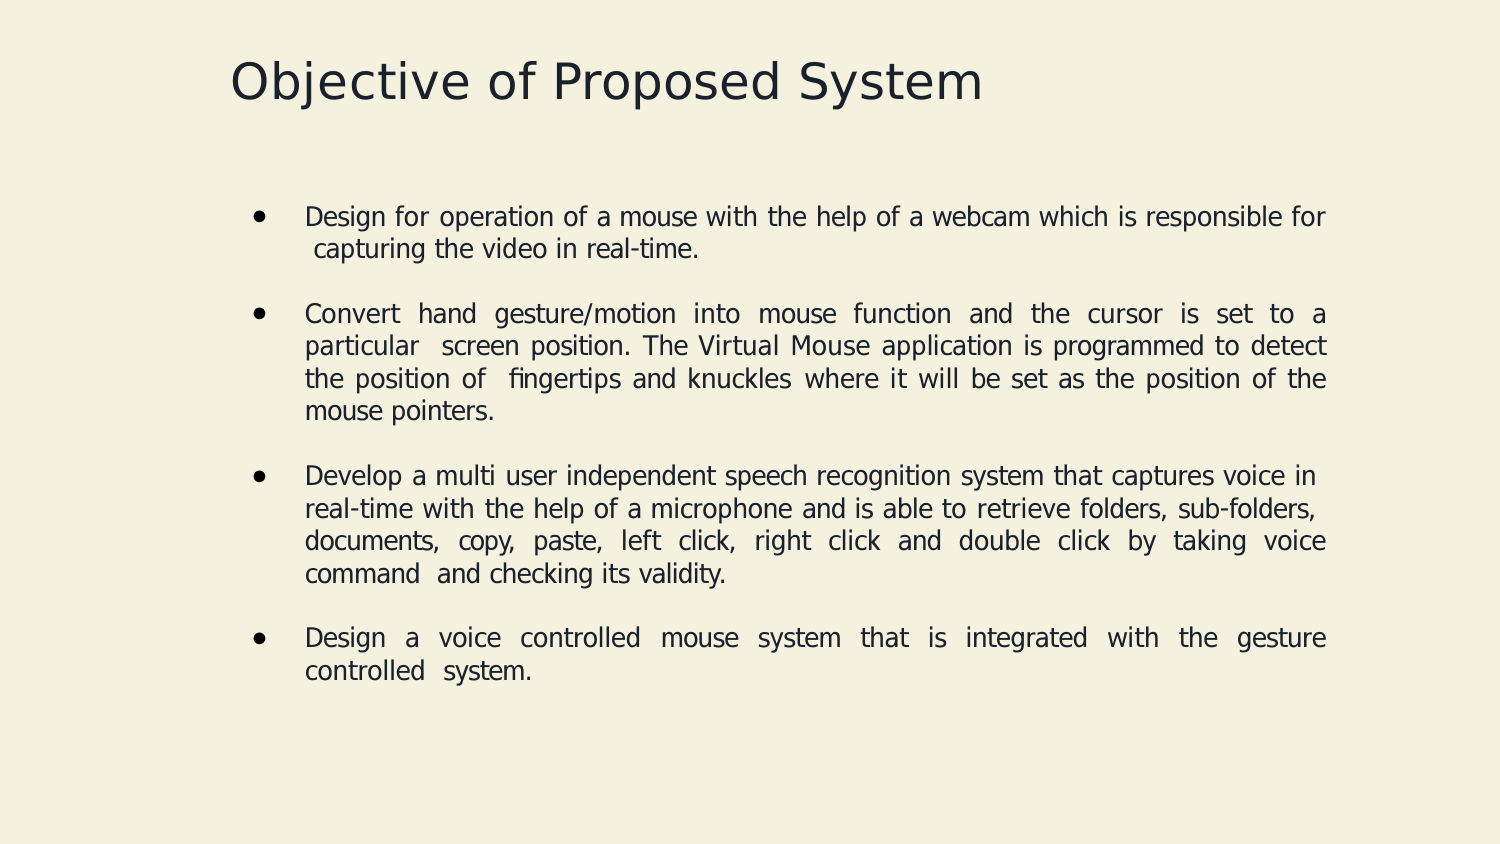

# Objective of Proposed System
Design for operation of a mouse with the help of a webcam which is responsible for  capturing the video in real-time.

Convert hand gesture/motion into mouse function and the cursor is set to a particular  screen position. The Virtual Mouse application is programmed to detect the position of  ﬁngertips and knuckles where it will be set as the position of the mouse pointers.

Develop a multi user independent speech recognition system that captures voice in  real-time with the help of a microphone and is able to retrieve folders, sub-folders,  documents, copy, paste, left click, right click and double click by taking voice command  and checking its validity.

Design a voice controlled mouse system that is integrated with the gesture controlled  system.